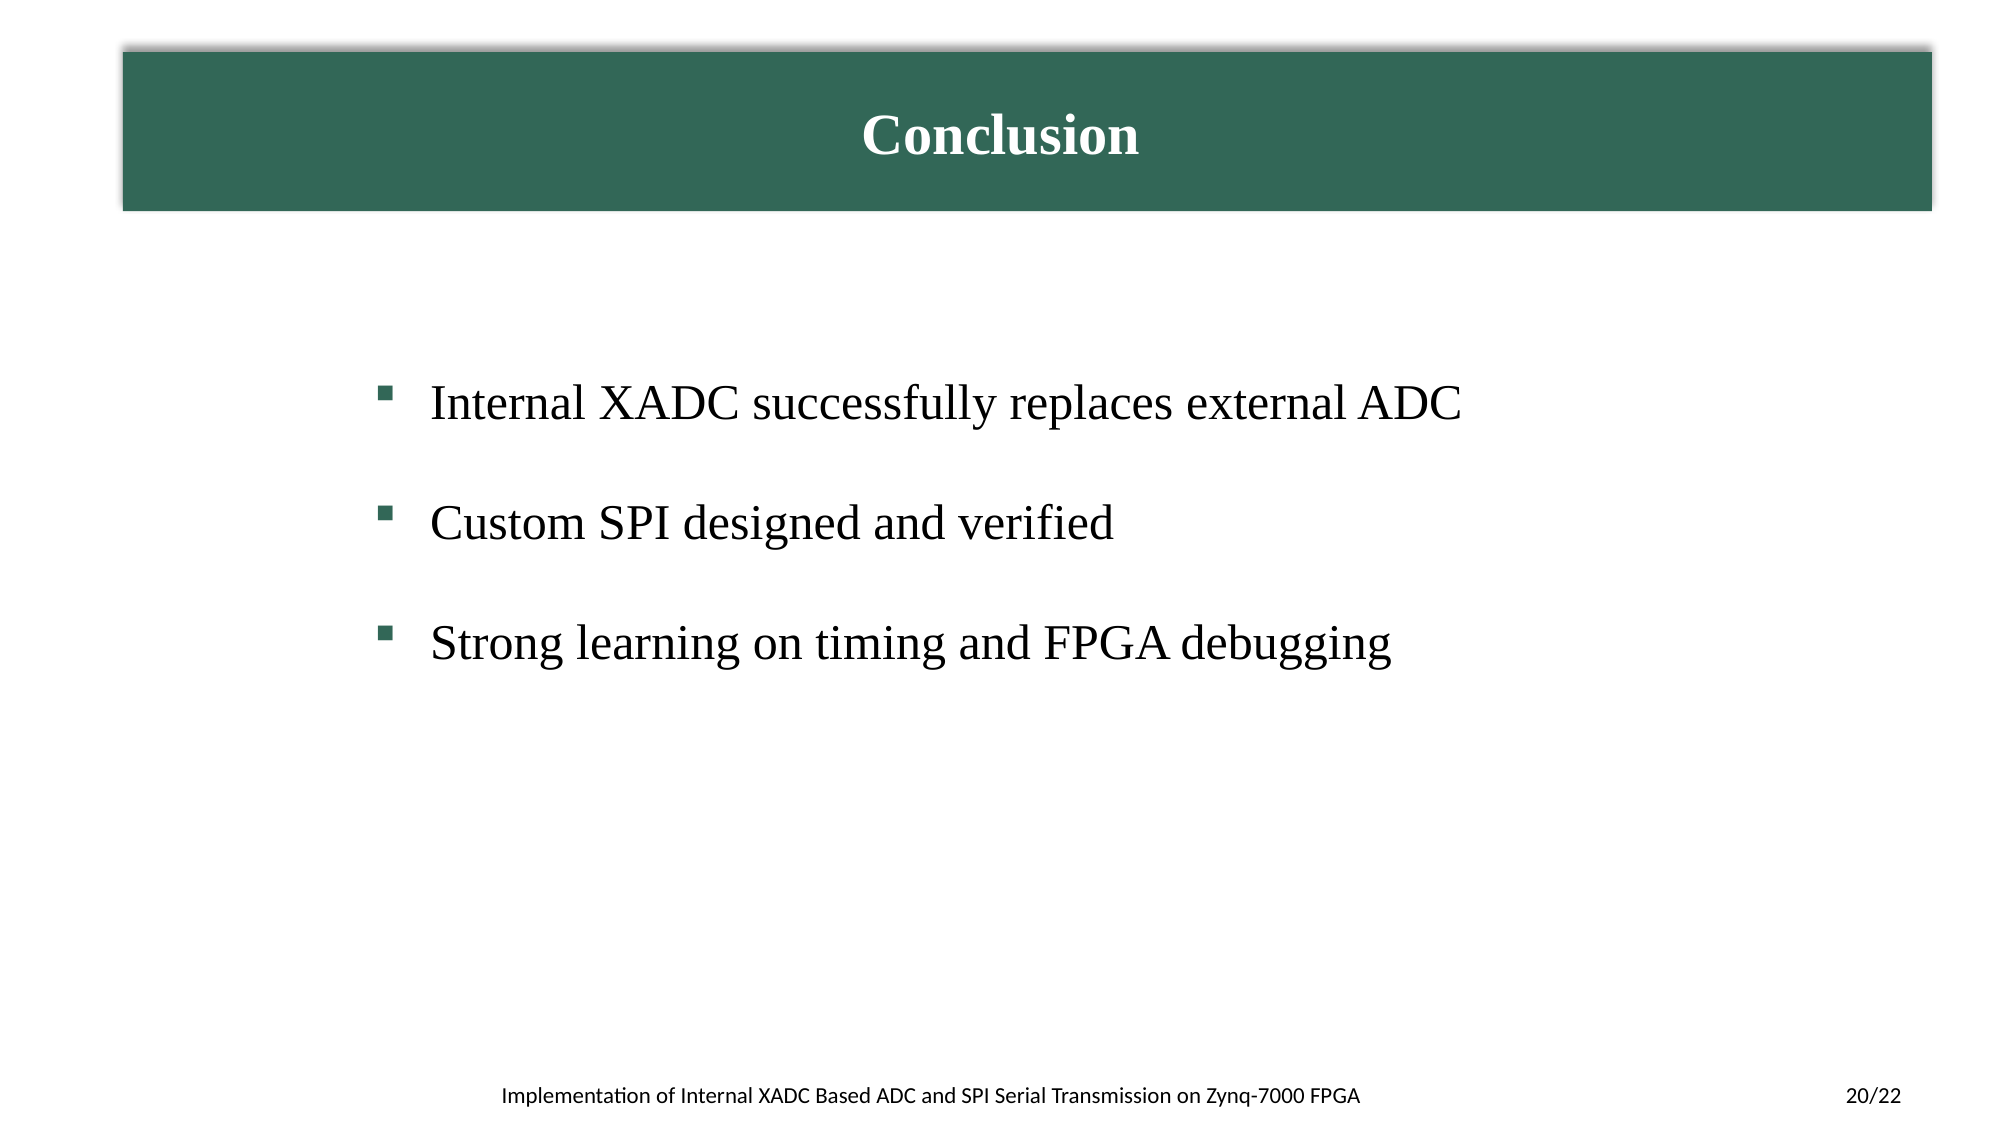

Conclusion
Internal XADC successfully replaces external ADC

Custom SPI designed and verified

Strong learning on timing and FPGA debugging
 Implementation of Internal XADC Based ADC and SPI Serial Transmission on Zynq-7000 FPGA
20/22